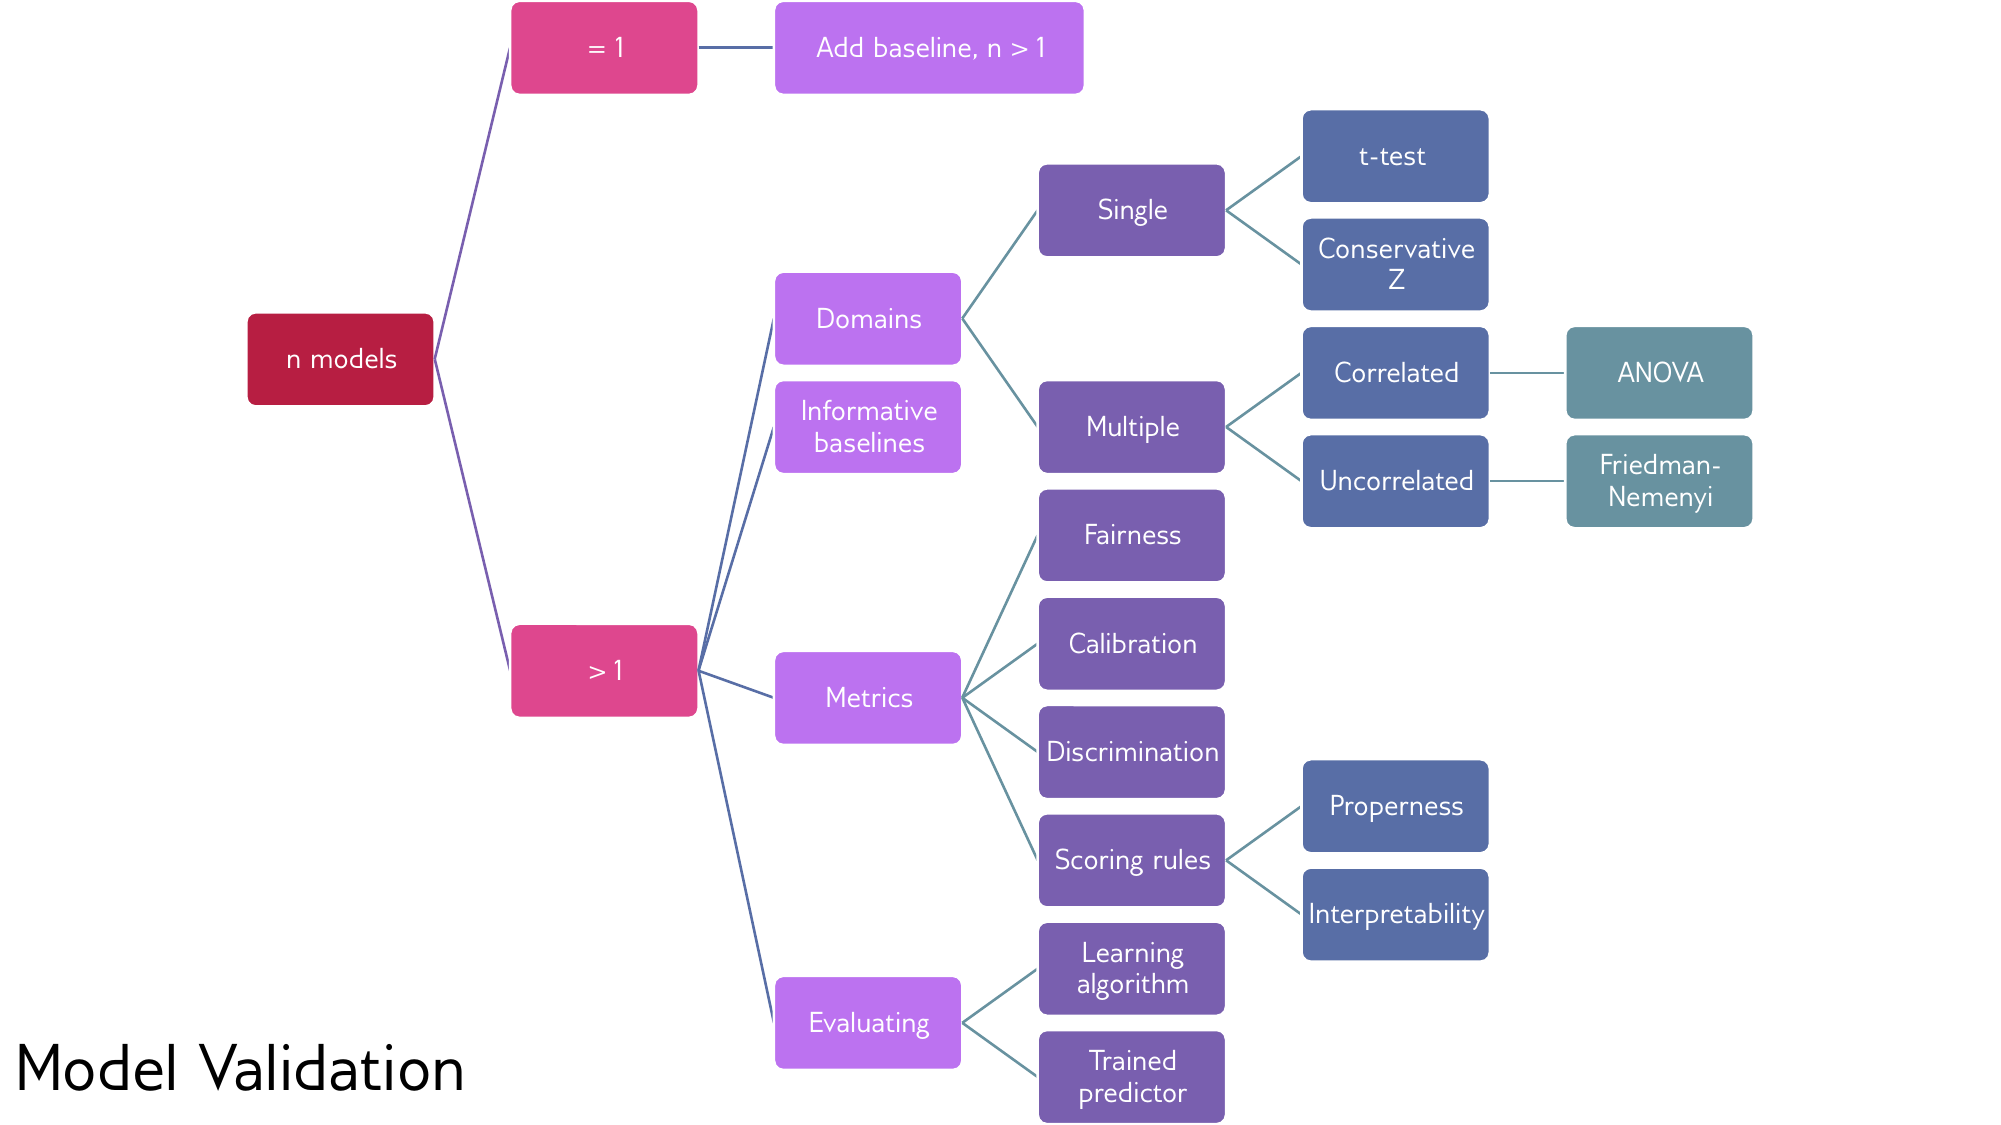

n models

= 1

Add baseline, n > 1

> 1

Domains

Single

t-test

Conservative Z

Multiple

Correlated

ANOVA

Uncorrelated

Friedman-Nemenyi

Informative baselines

Metrics

Fairness

Calibration

Discrimination

Scoring rules

Properness

Interpretability

Evaluating

Learning algorithm

Trained predictor
# Model Validation